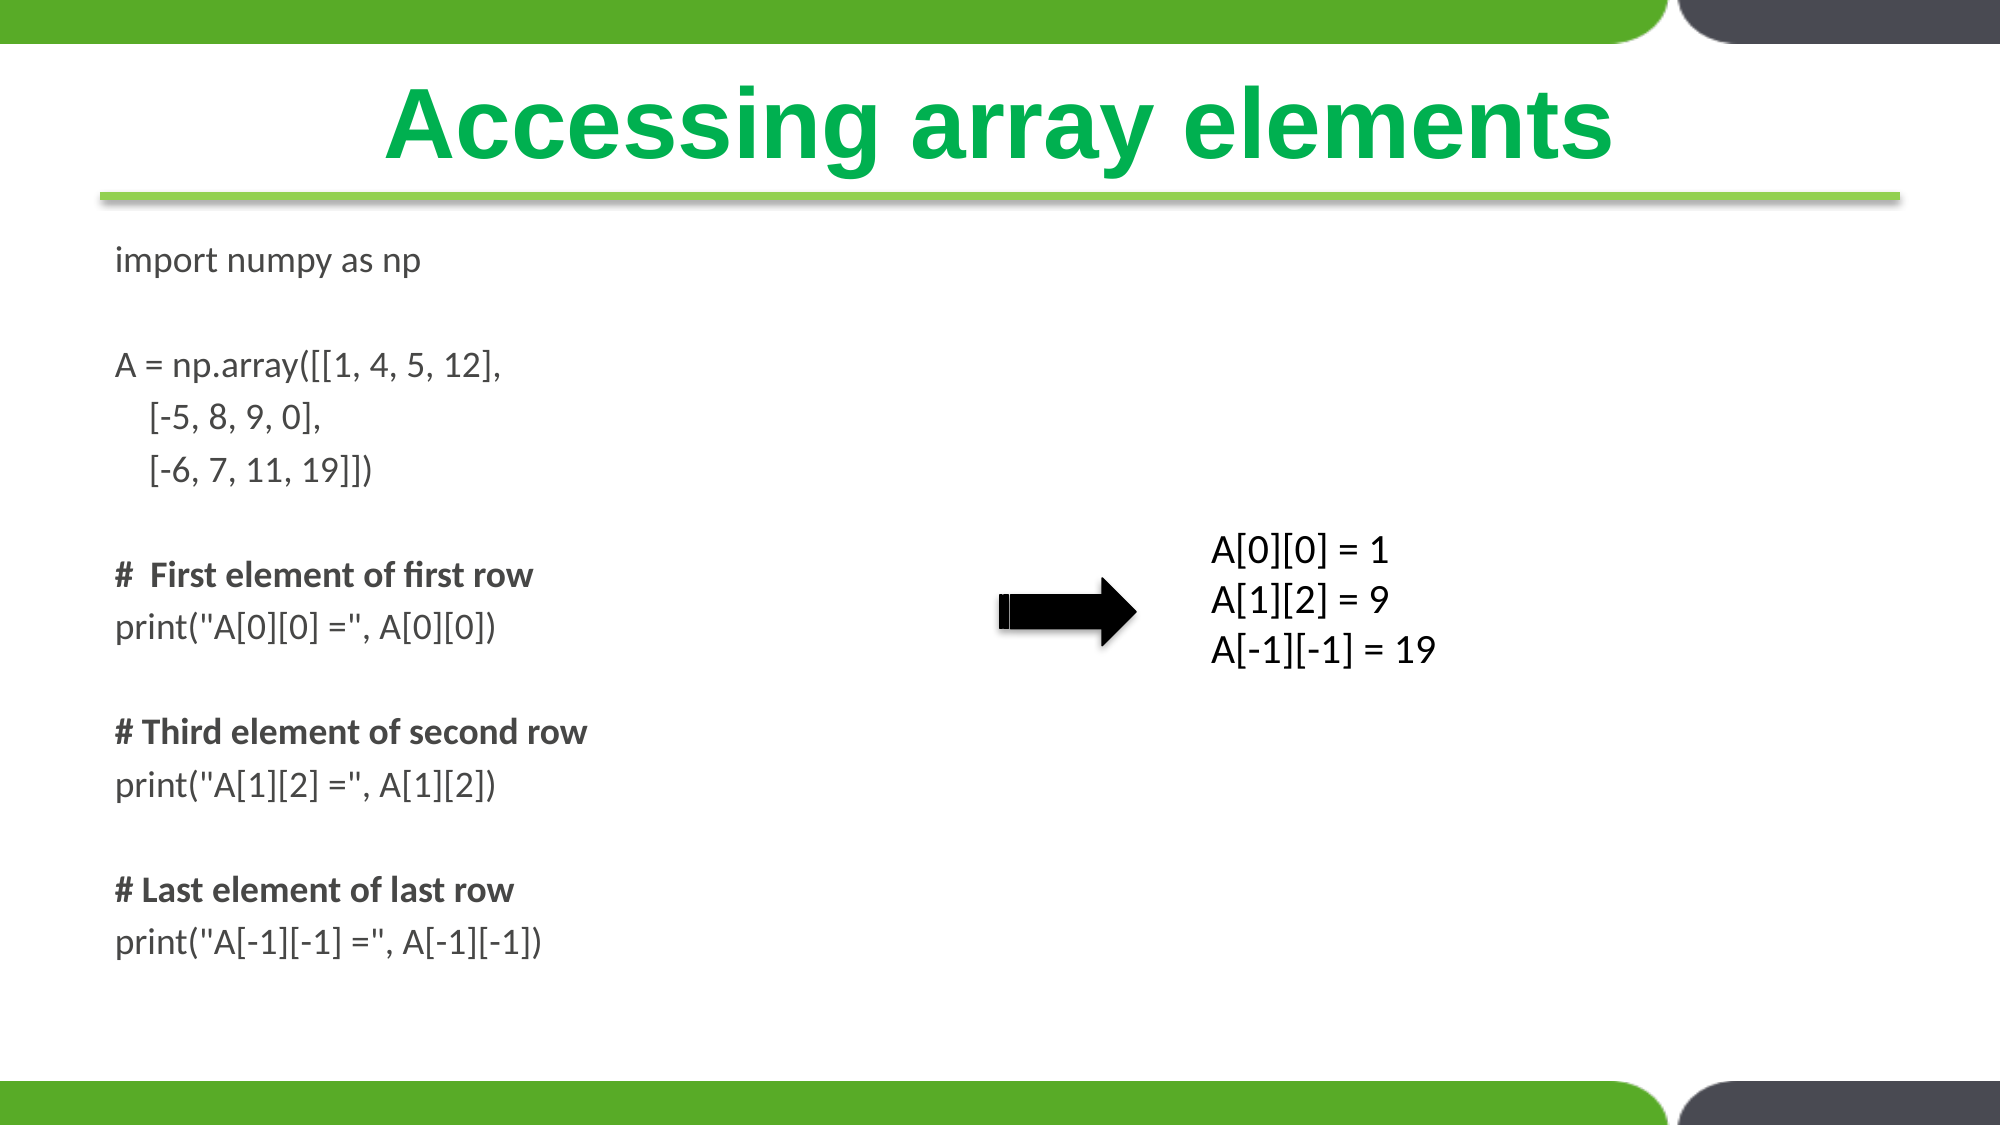

# Accessing array elements
import numpy as np

A = np.array([[1, 4, 5, 12],
    [-5, 8, 9, 0],
    [-6, 7, 11, 19]])

#  First element of first row
print("A[0][0] =", A[0][0])

# Third element of second row
print("A[1][2] =", A[1][2])

# Last element of last row
print("A[-1][-1] =", A[-1][-1])
A[0][0] = 1
A[1][2] = 9
A[-1][-1] = 19